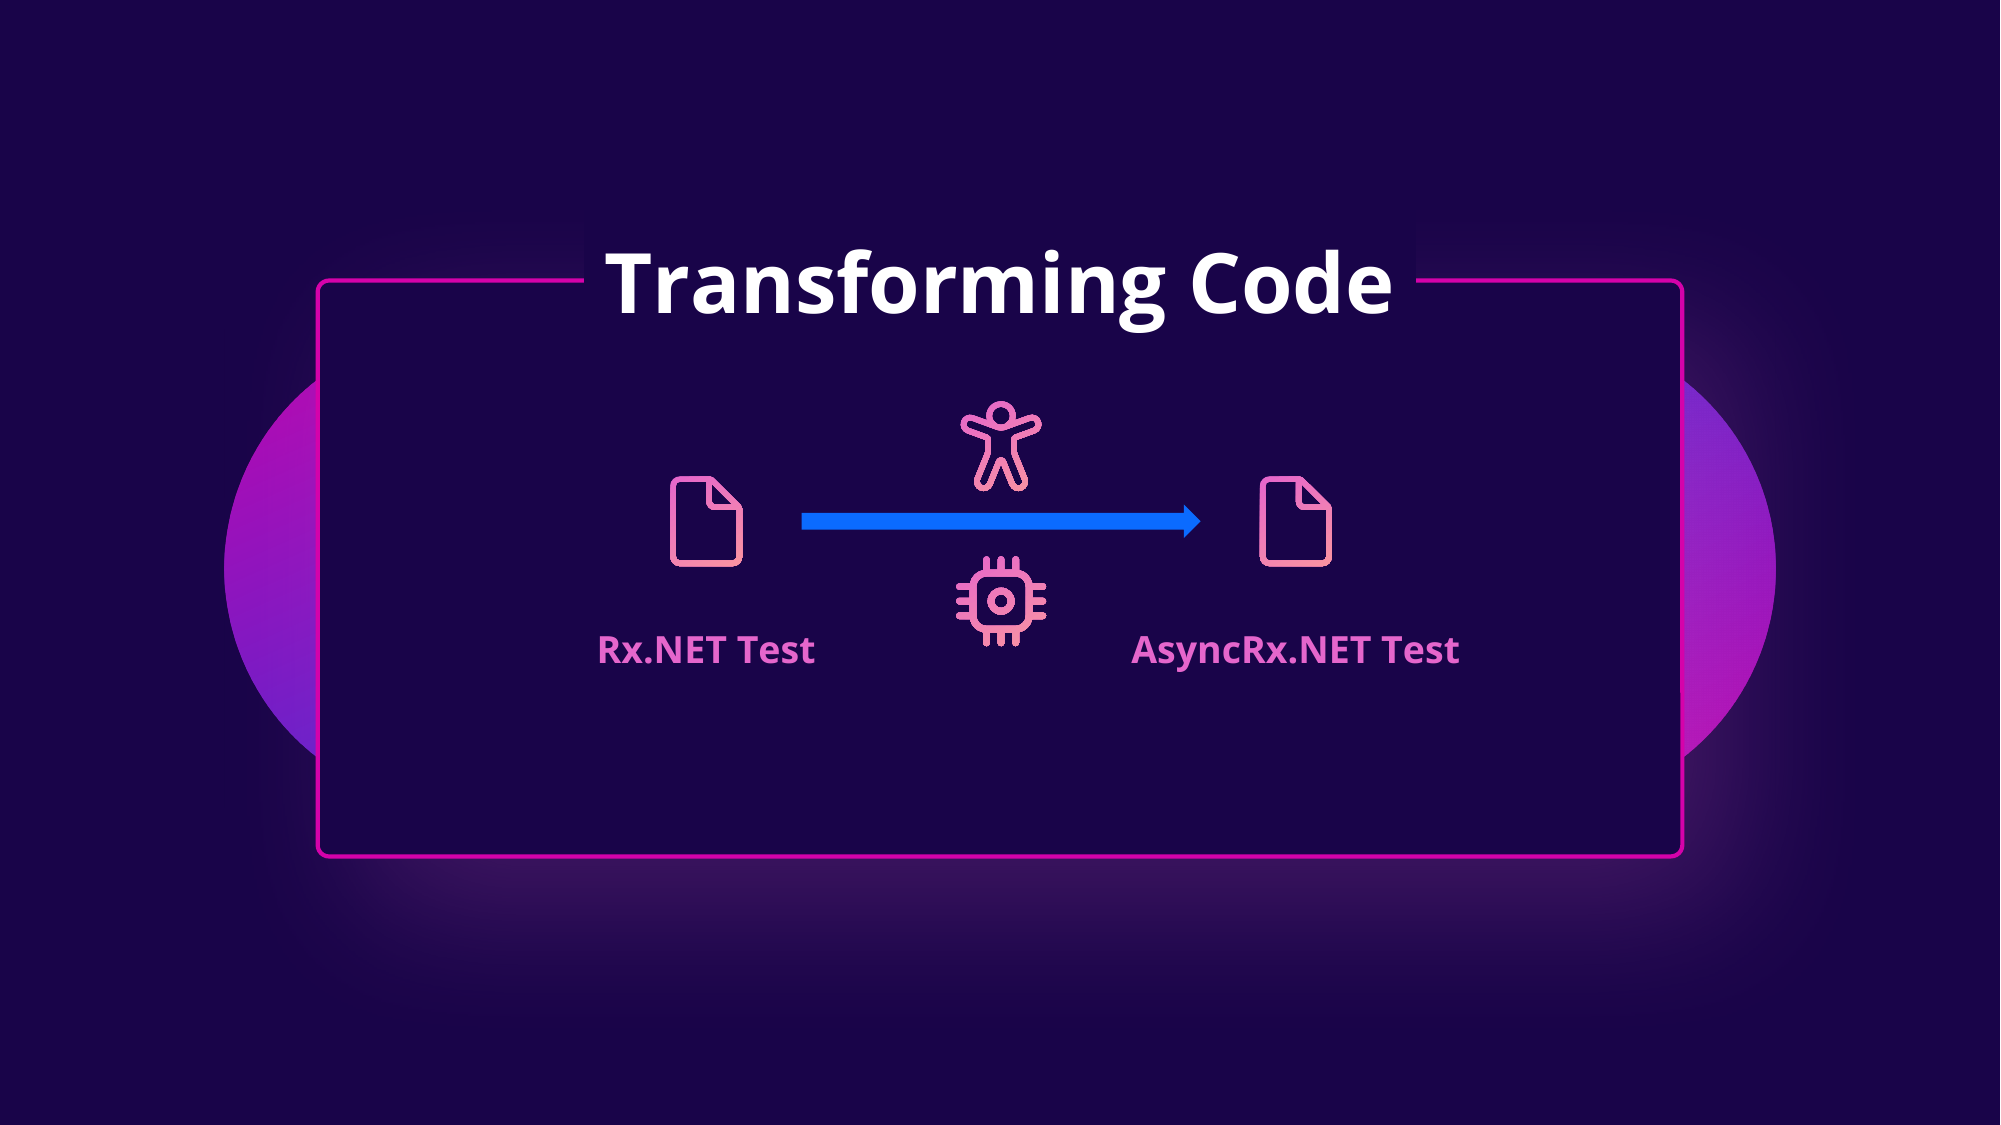

# Transforming Code

Rx.NET Test
AsyncRx.NET Test